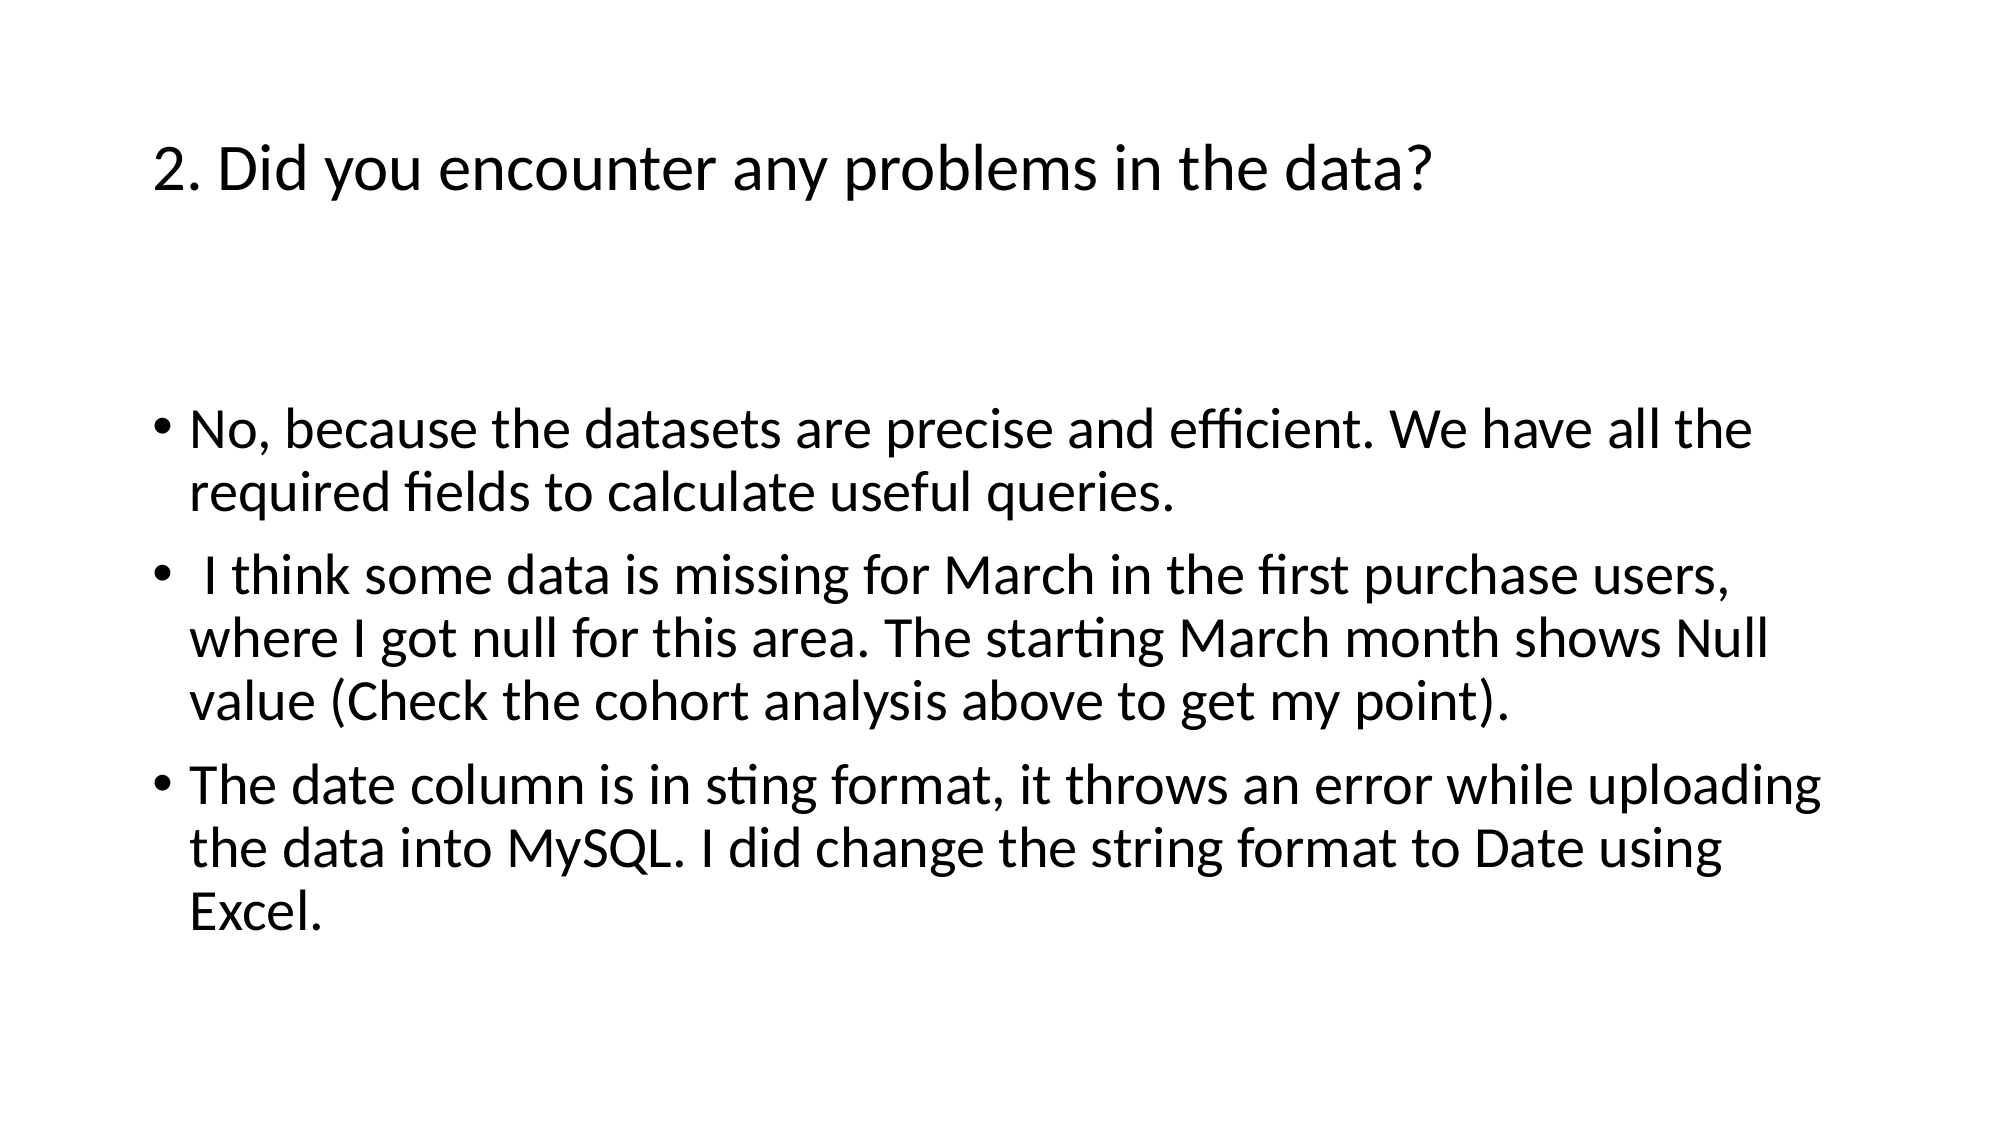

# 2. Did you encounter any problems in the data?

No, because the datasets are precise and efficient. We have all the required fields to calculate useful queries.
 I think some data is missing for March in the first purchase users, where I got null for this area. The starting March month shows Null value (Check the cohort analysis above to get my point).
The date column is in sting format, it throws an error while uploading the data into MySQL. I did change the string format to Date using Excel.